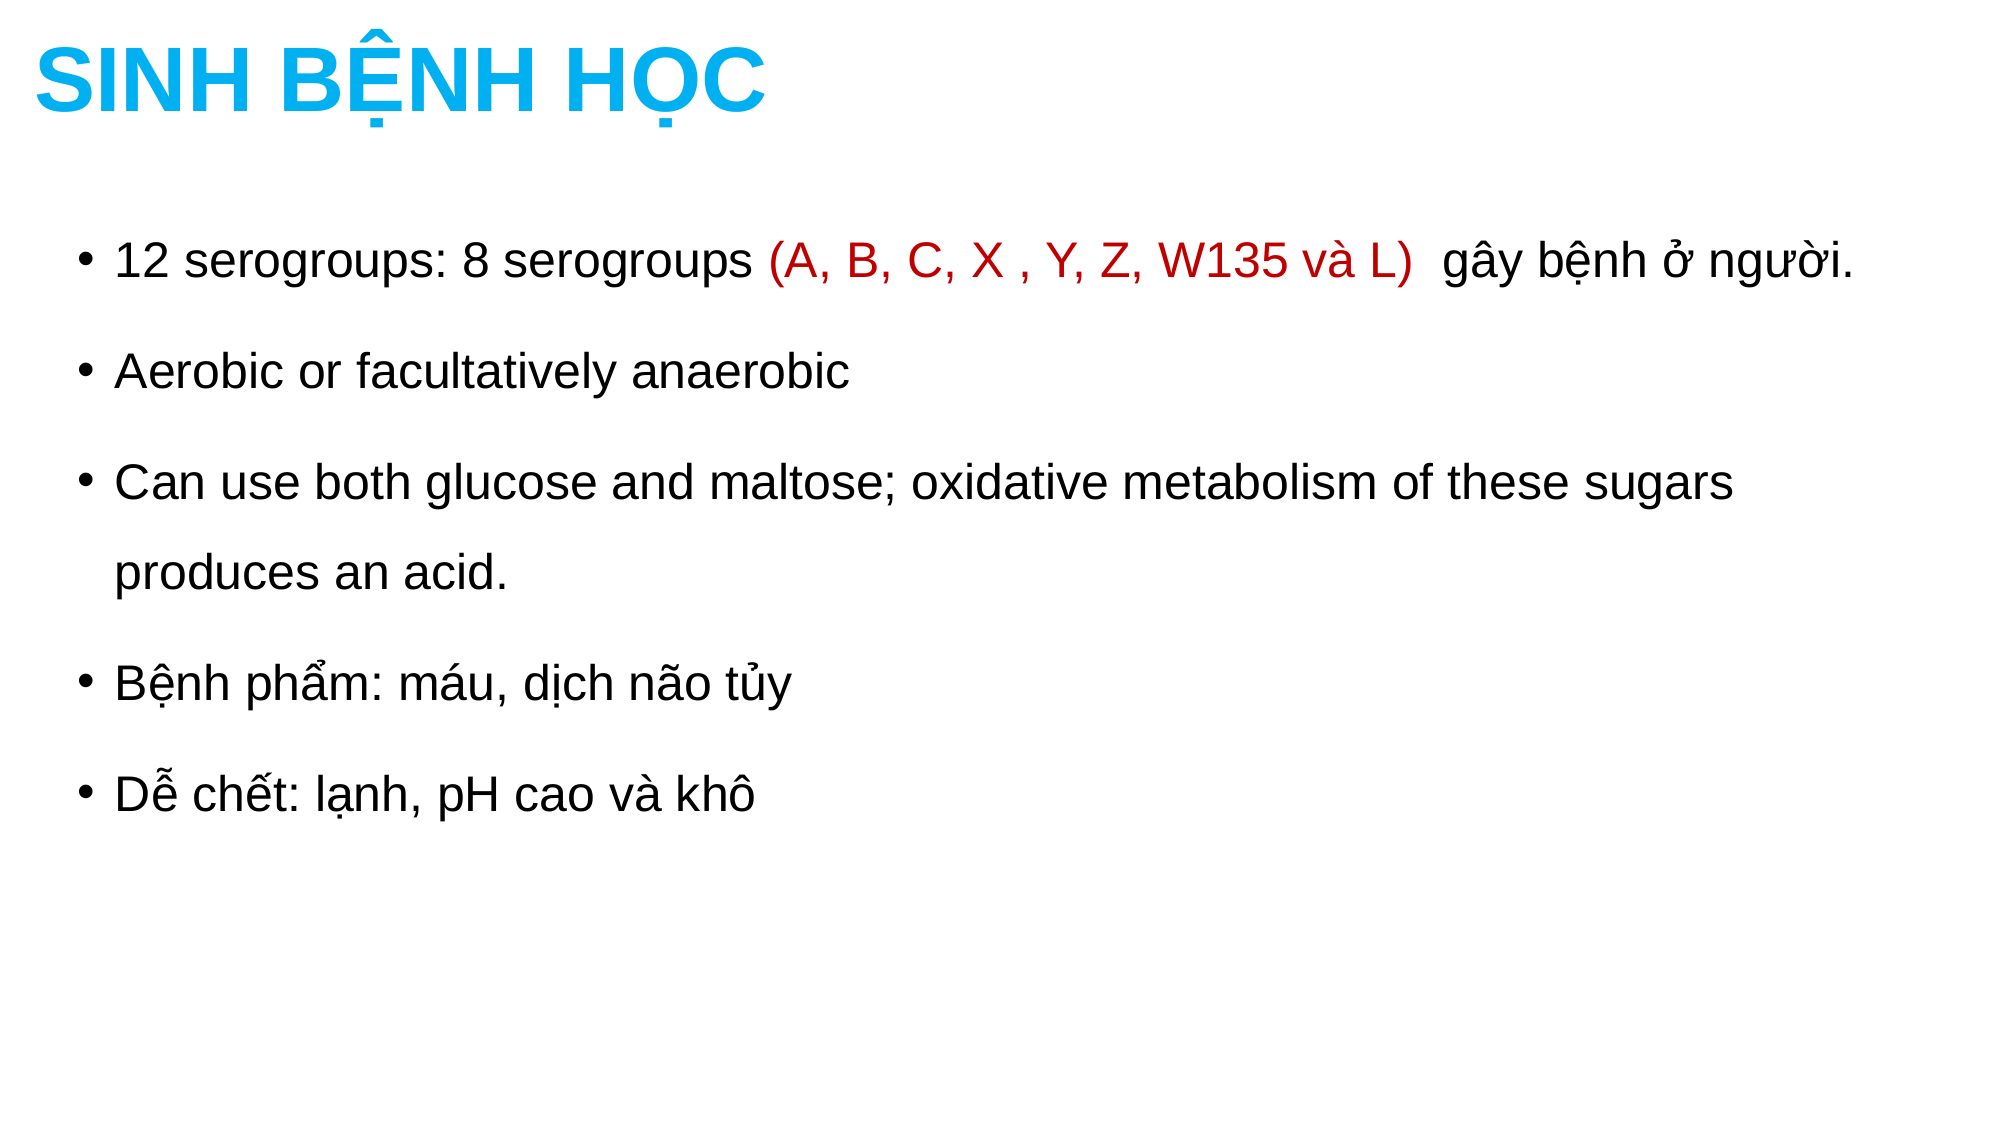

# SINH BỆNH HỌC
12 serogroups: 8 serogroups (A, B, C, X , Y, Z, W135 và L)  gây bệnh ở người.
Aerobic or facultatively anaerobic
Can use both glucose and maltose; oxidative metabolism of these sugars produces an acid.
Bệnh phẩm: máu, dịch não tủy
Dễ chết: lạnh, pH cao và khô